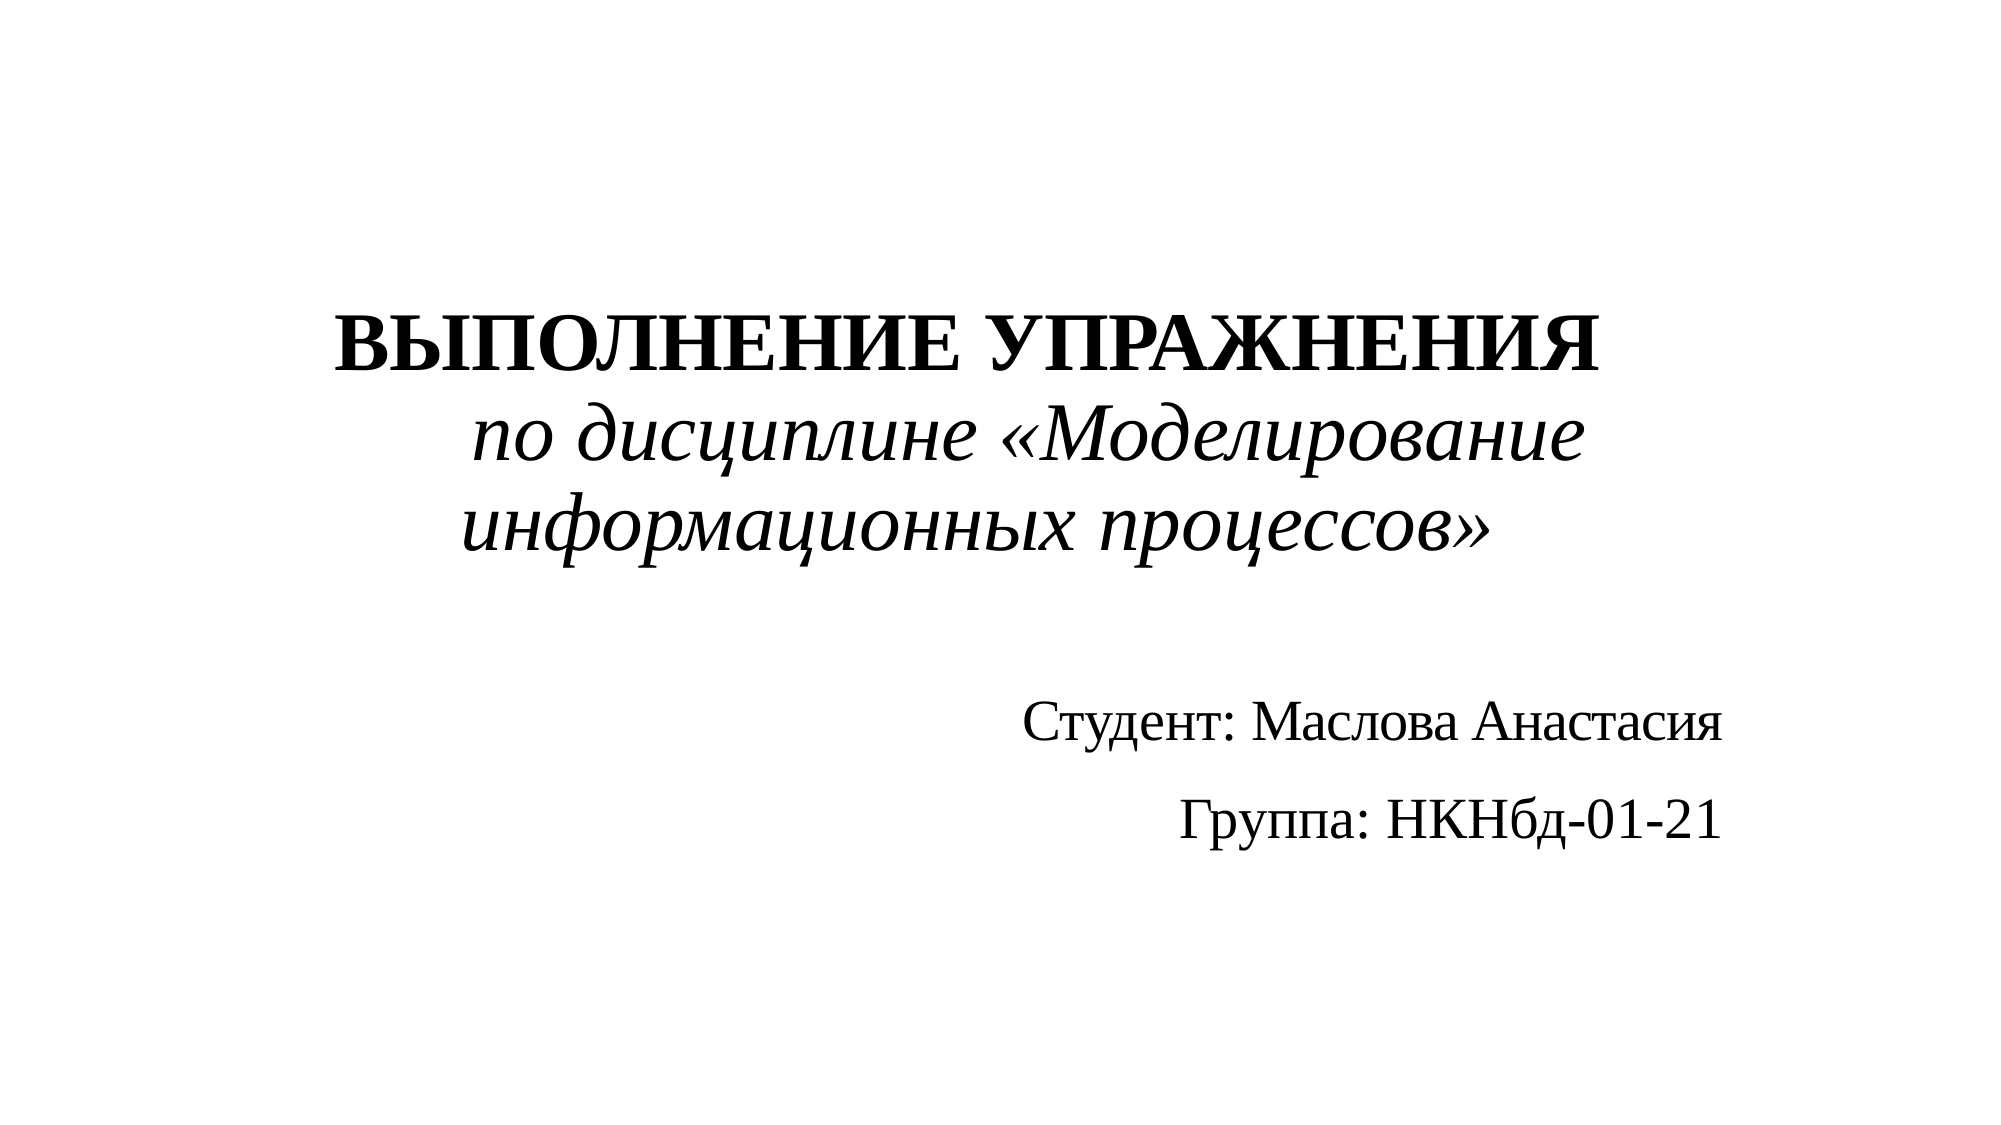

# ВЫПОЛНЕНИЕ УПРАЖНЕНИЯ по дисциплине «Моделирование информационных процессов»
Студент: Маслова Анастасия
Группа: НКНбд-01-21